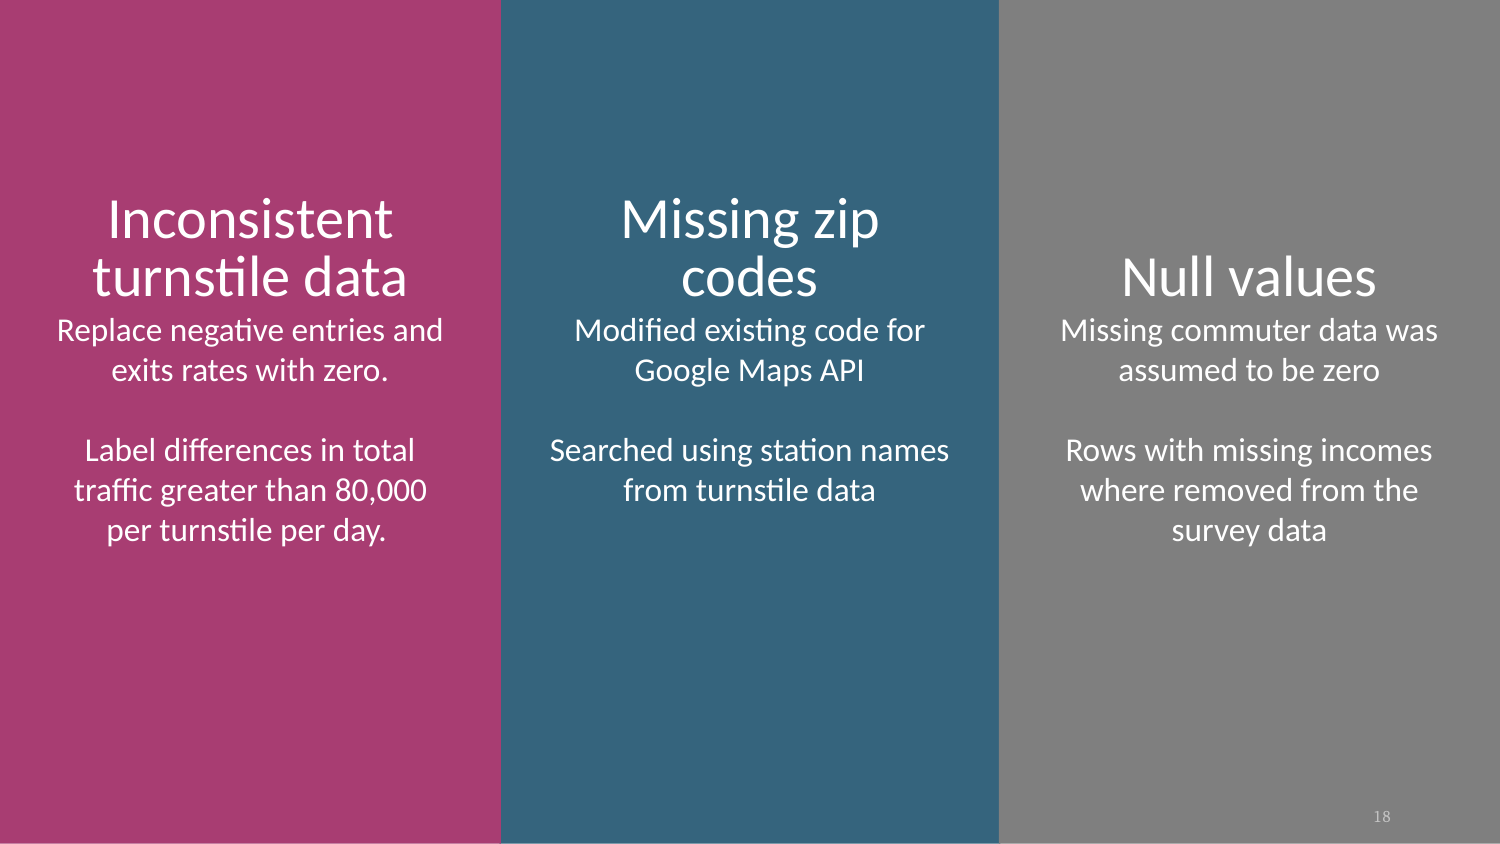

Inconsistent turnstile data
Missing zip codes
Null values
Replace negative entries and exits rates with zero.

Label differences in total traffic greater than 80,000 per turnstile per day.
Modified existing code for Google Maps API

Searched using station names from turnstile data

Missing commuter data was assumed to be zero

Rows with missing incomes where removed from the survey data
18